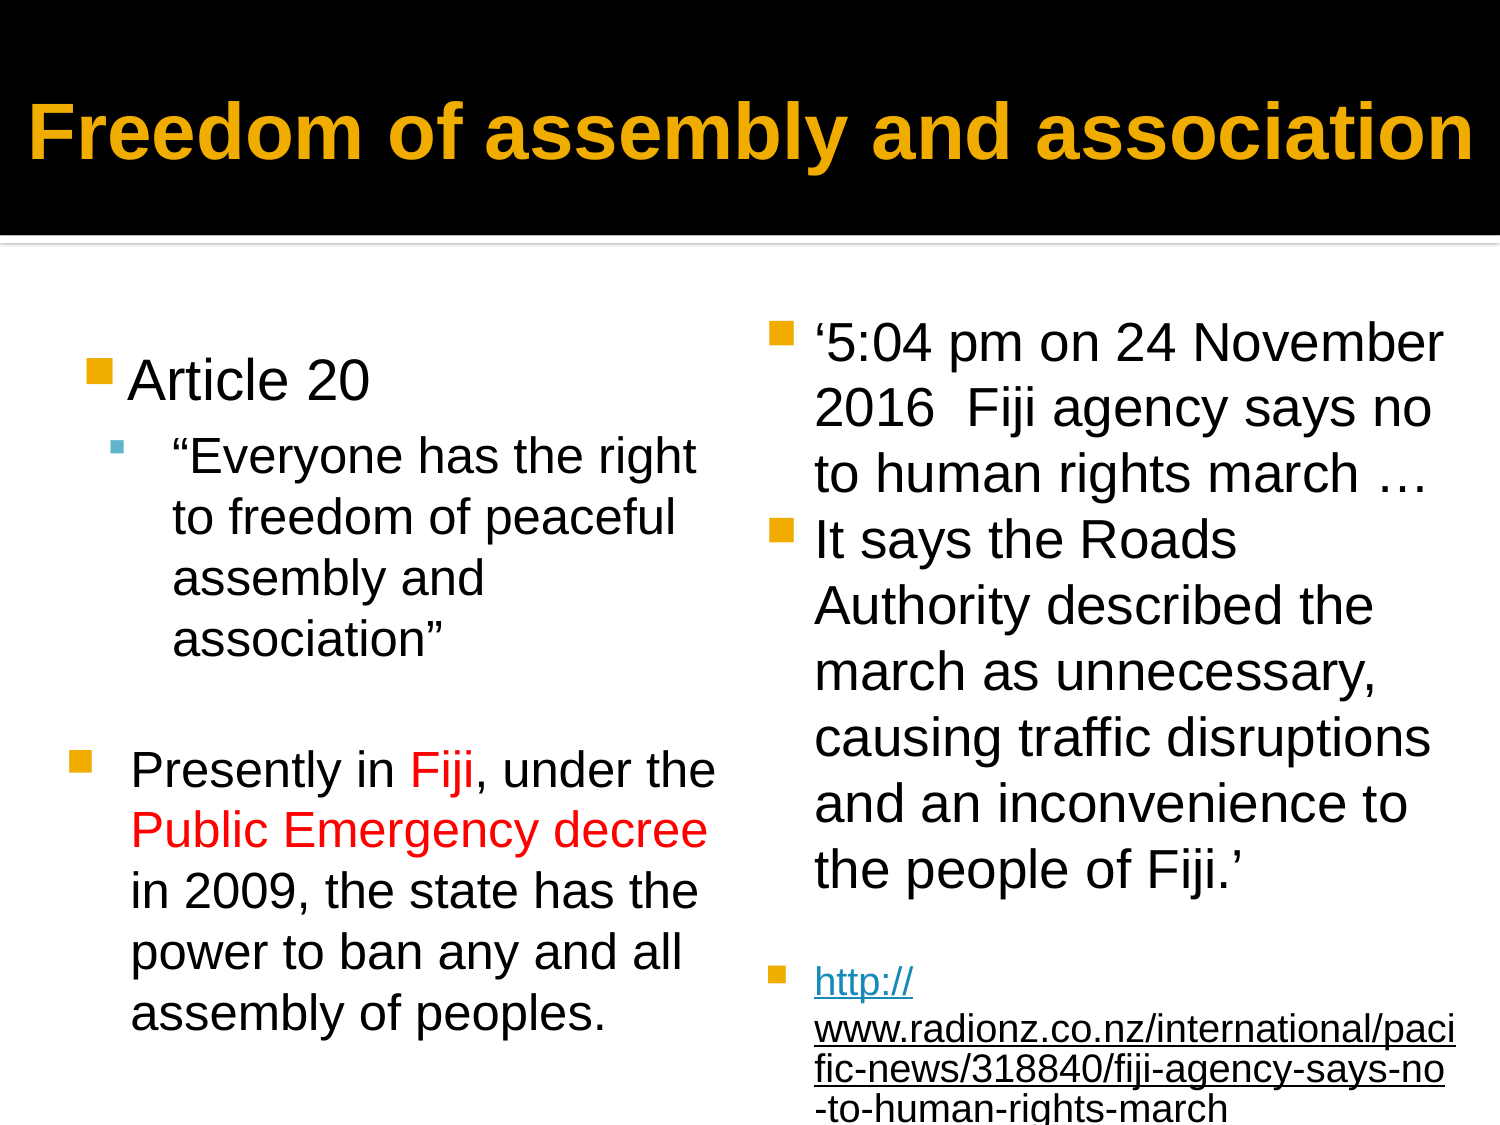

# Freedom of assembly and association

Article 20
“Everyone has the right to freedom of peaceful assembly and association”

Presently in Fiji, under the Public Emergency decree in 2009, the state has the power to ban any and all assembly of peoples.

‘5:04 pm on 24 November 2016  Fiji agency says no to human rights march …
It says the Roads Authority described the march as unnecessary, causing traffic disruptions and an inconvenience to the people of Fiji.’

http://www.radionz.co.nz/international/pacific-news/318840/fiji-agency-says-no-to-human-rights-march